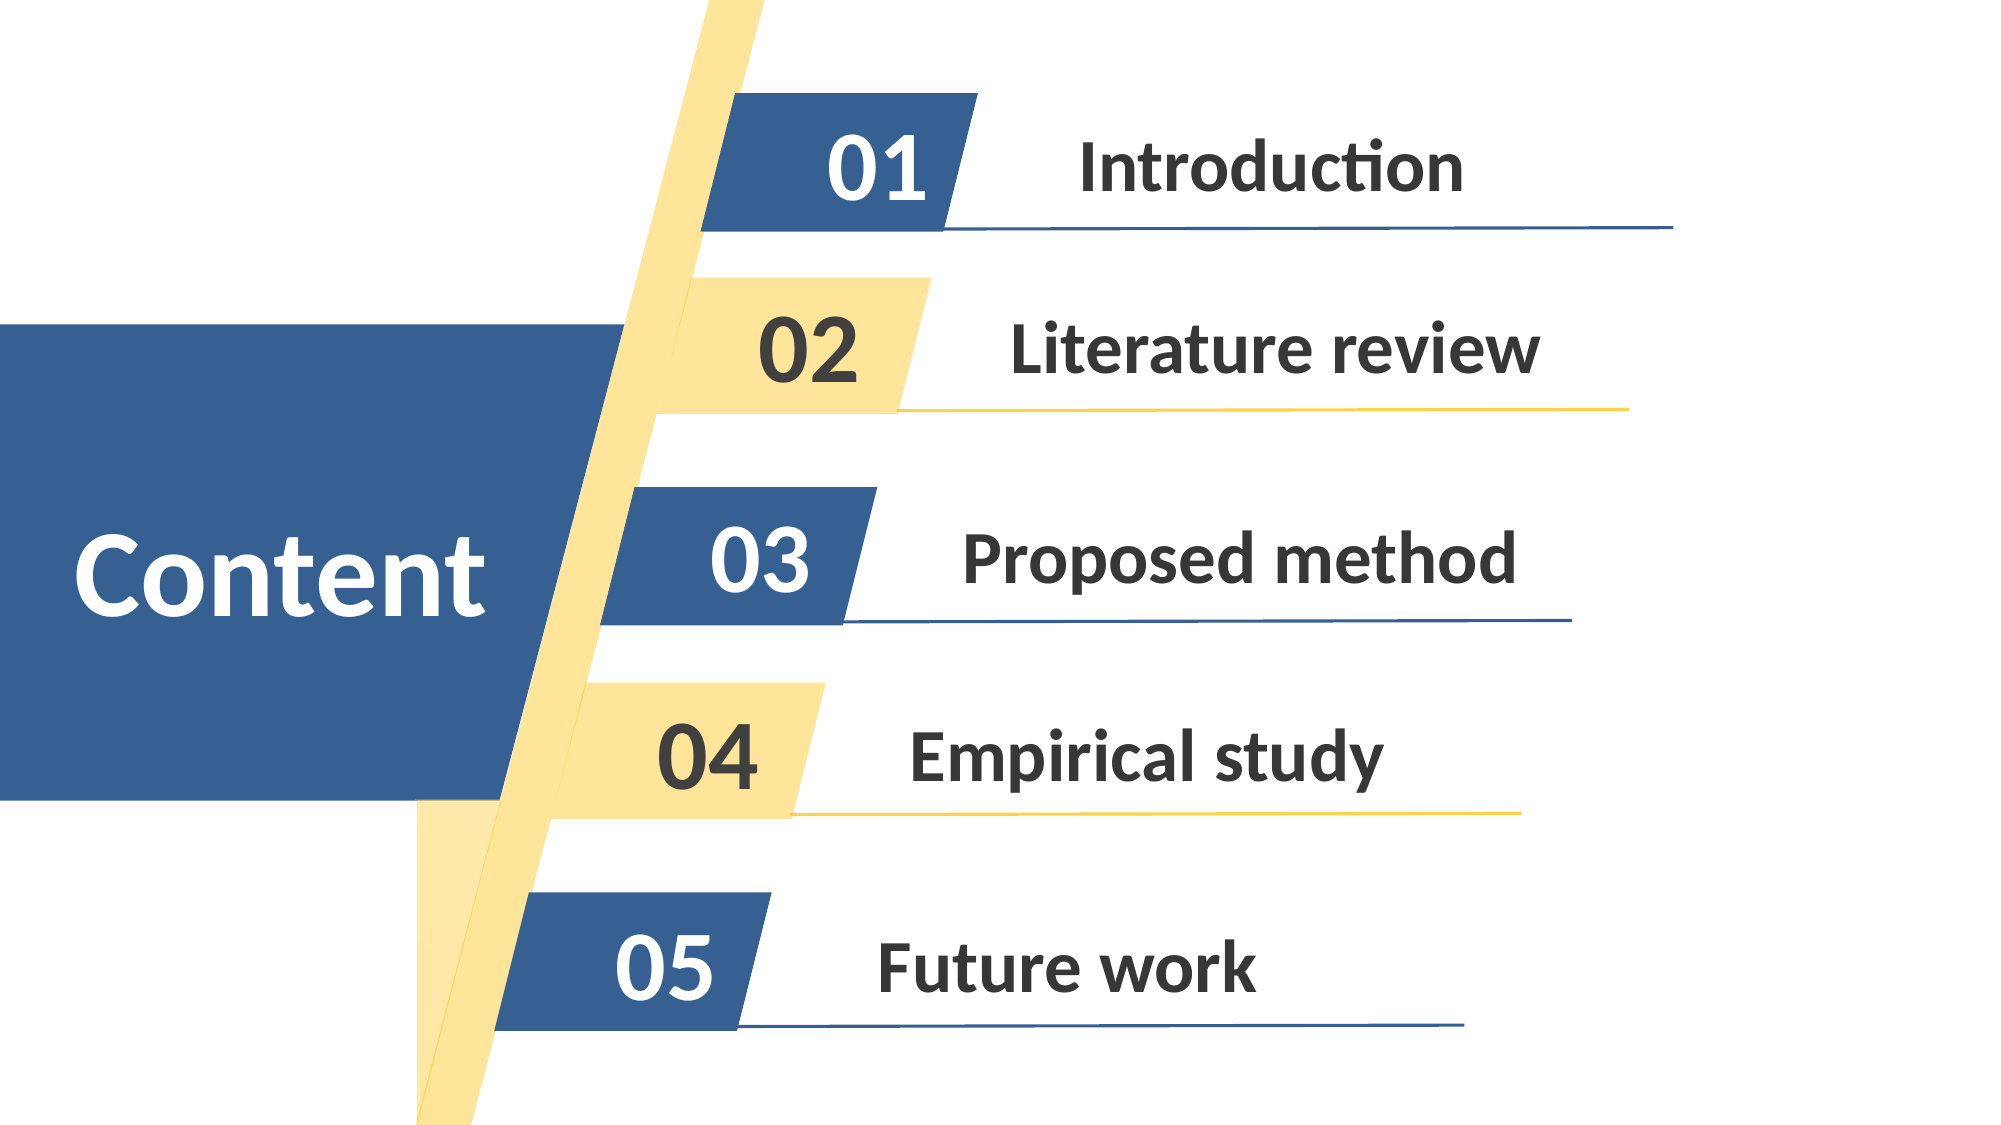

01

Introduction

02

Literature review
Content
03

Proposed method

04
Empirical study

05
Future work